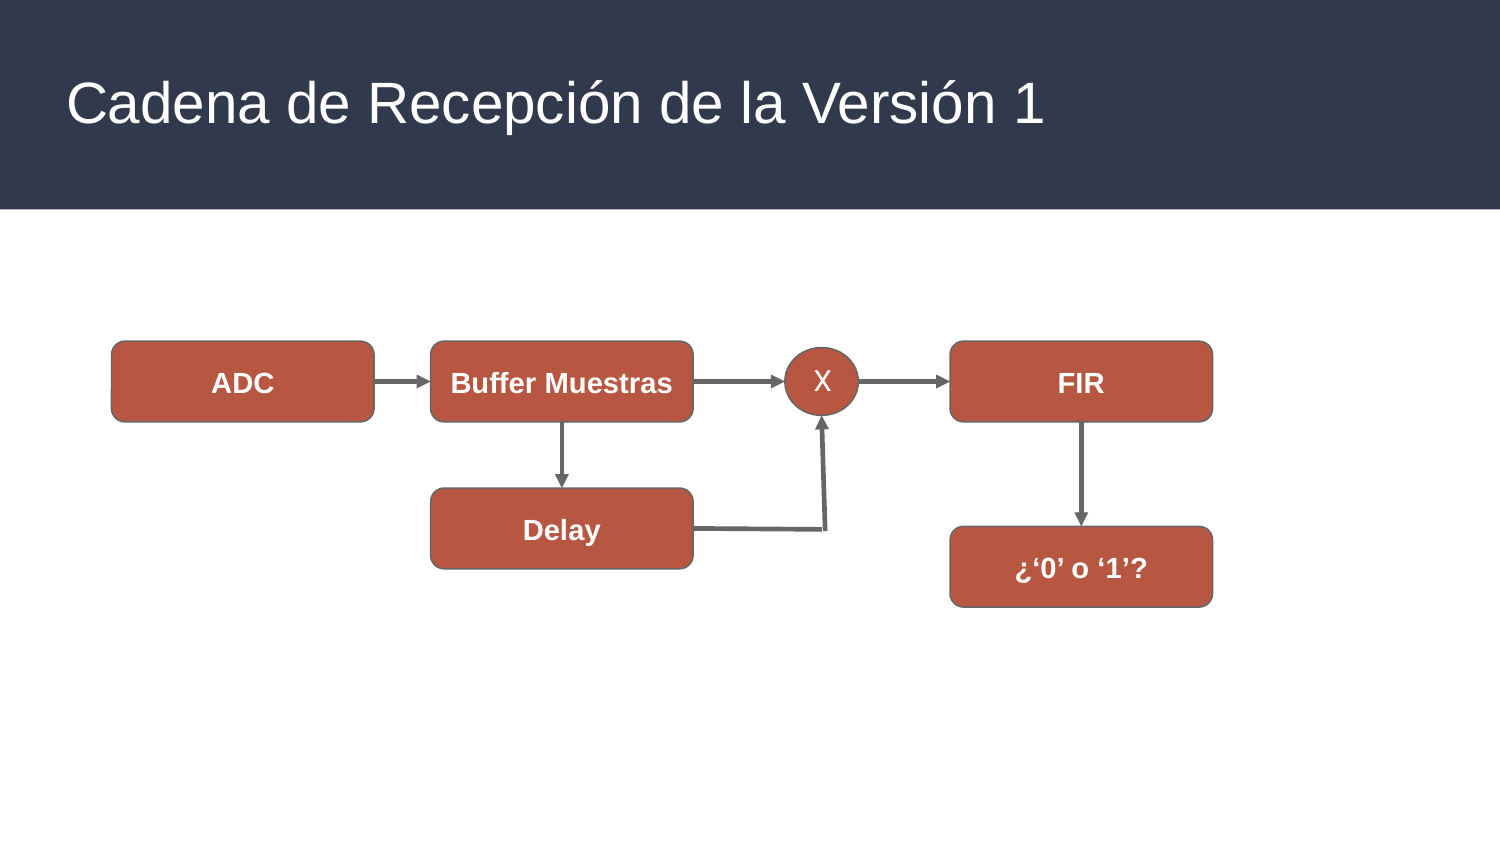

# Cadena de Recepción de la Versión 1
ADC
Buffer Muestras
FIR

X
Delay
¿‘0’ o ‘1’?